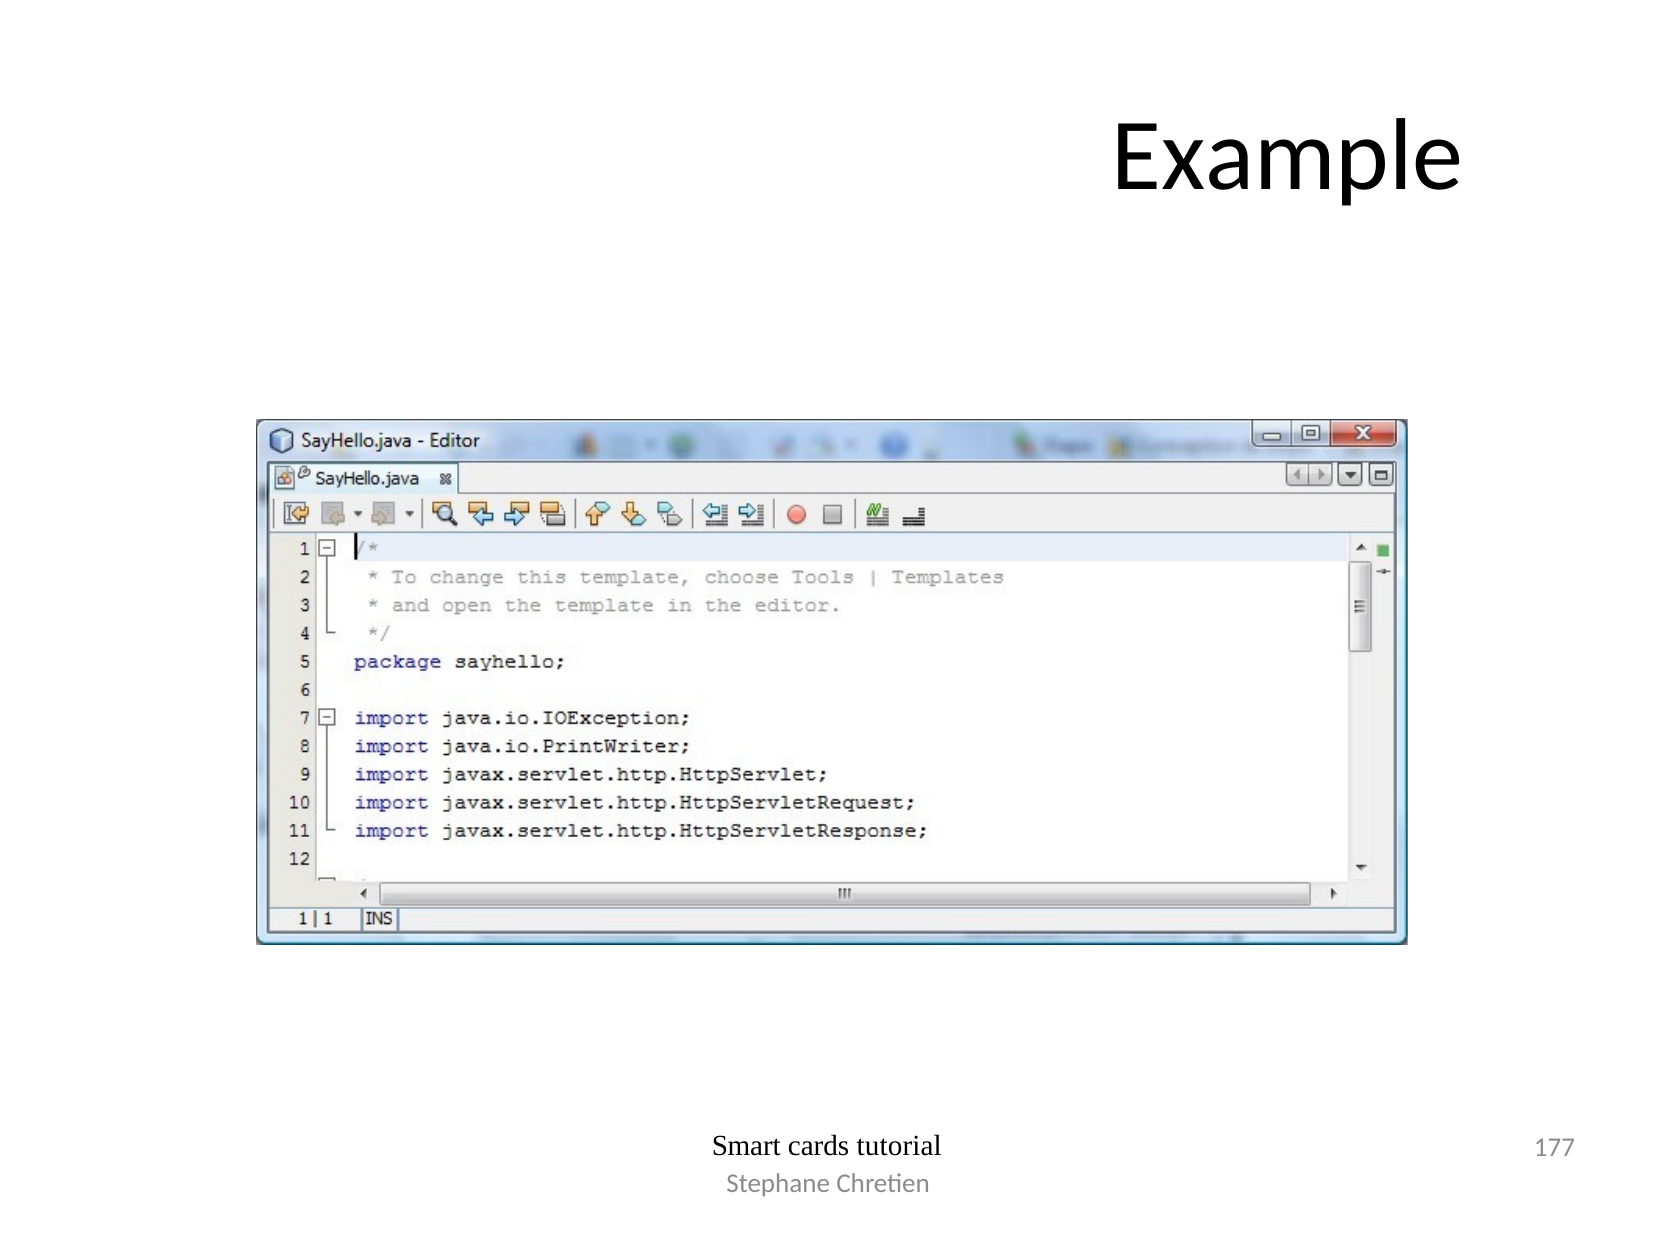

# Example

177
Smart cards tutorial
Stephane Chretien